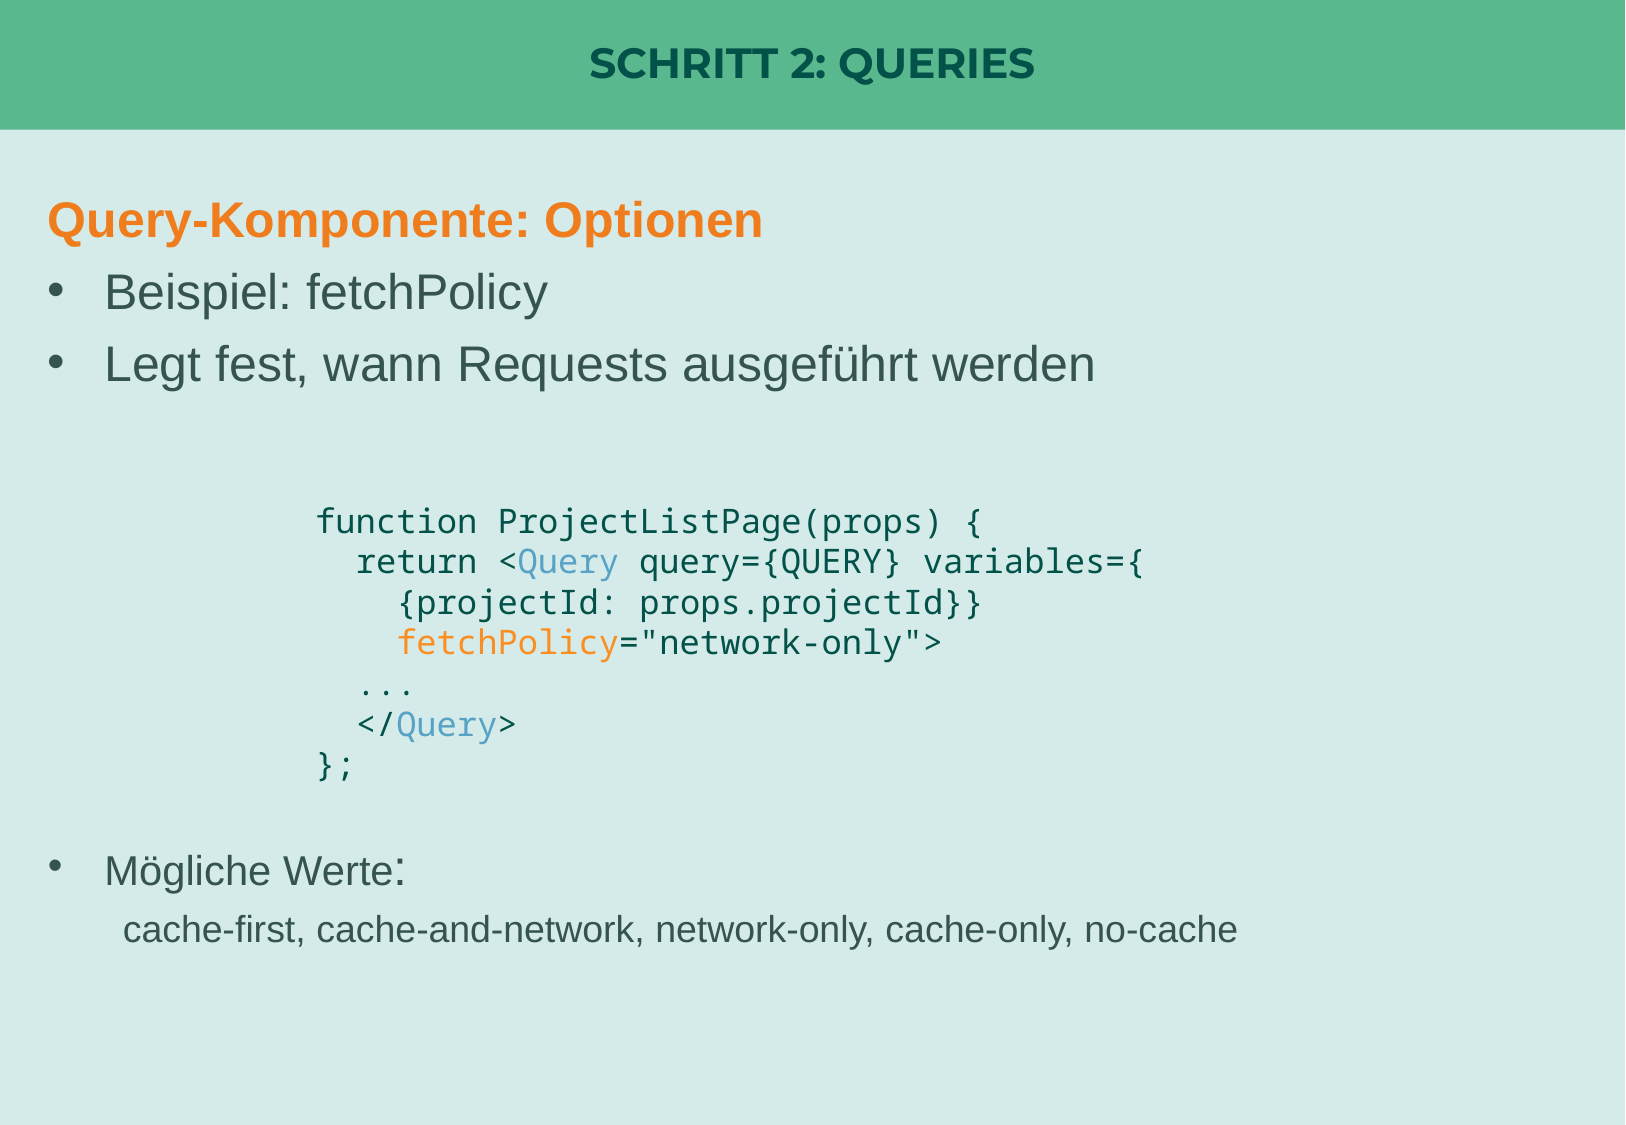

# Schritt 2: Queries
Query-Komponente: Optionen
Beispiel: fetchPolicy
Legt fest, wann Requests ausgeführt werden

Mögliche Werte:
cache-first, cache-and-network, network-only, cache-only, no-cache
function ProjectListPage(props) {
  return <Query query={QUERY} variables={
    {projectId: props.projectId}}
    fetchPolicy="network-only">
  ...
  </Query>
};